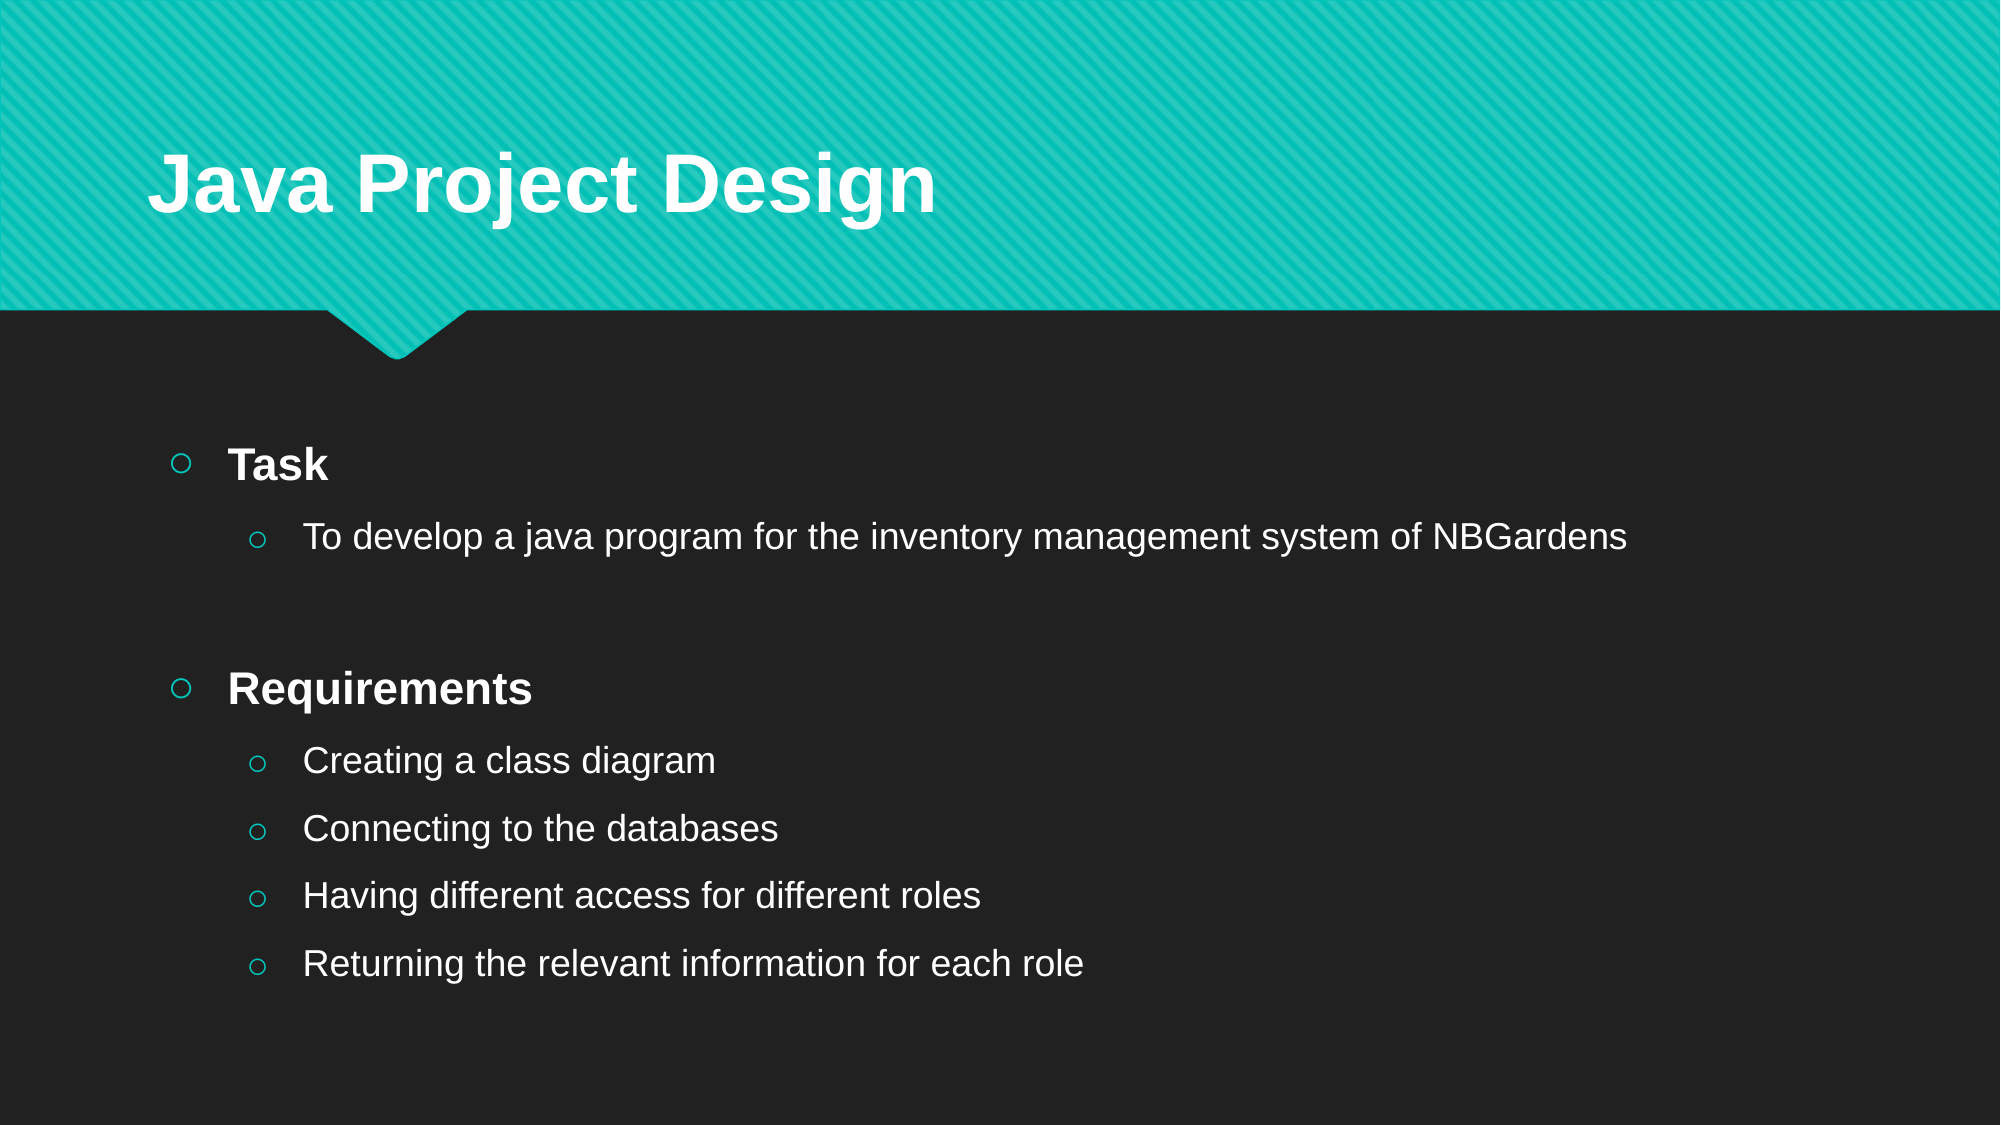

# Java Project Design
Task
To develop a java program for the inventory management system of NBGardens

Requirements
Creating a class diagram
Connecting to the databases
Having different access for different roles
Returning the relevant information for each role